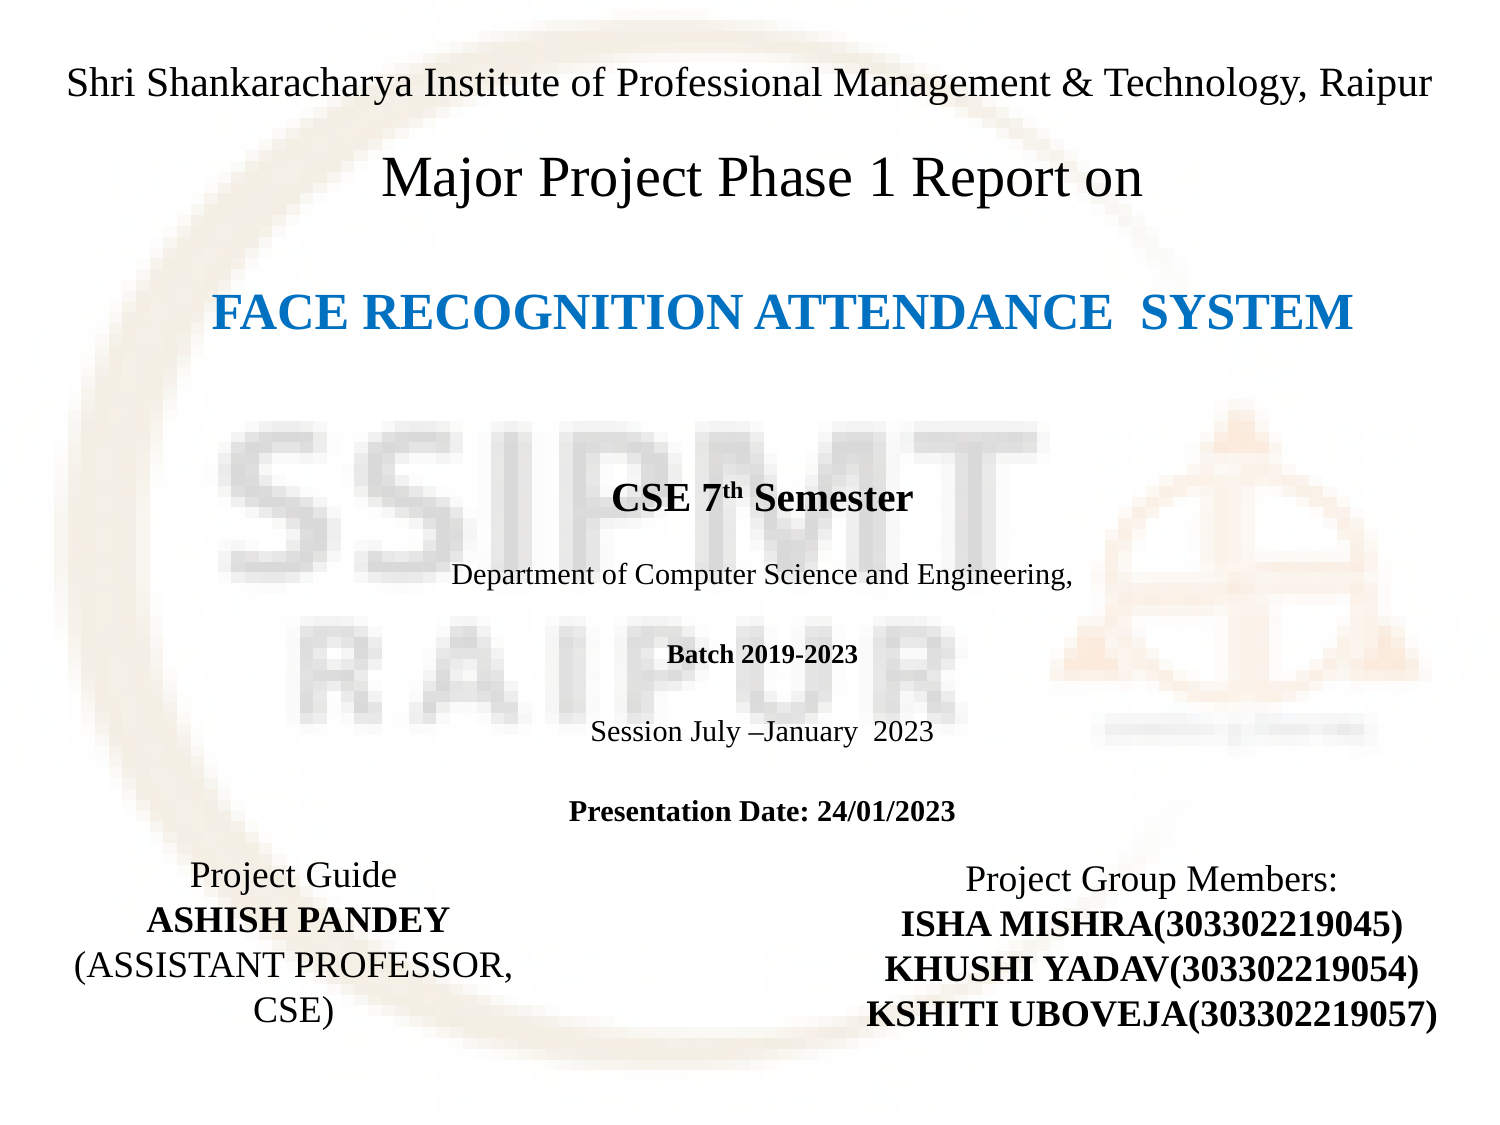

Shri Shankaracharya Institute of Professional Management & Technology, Raipur
Major Project Phase 1 Report on
# FACE RECOGNITION ATTENDANCE  SYSTEM
CSE 7th Semester

Department of Computer Science and Engineering,

Batch 2019-2023

Session July –January  2023

Presentation Date: 24/01/2023
Project Group Members:
ISHA MISHRA(303302219045)
KHUSHI YADAV(303302219054)
KSHITI UBOVEJA(303302219057)
Project Guide
 ASHISH PANDEY
(ASSISTANT PROFESSOR, CSE)